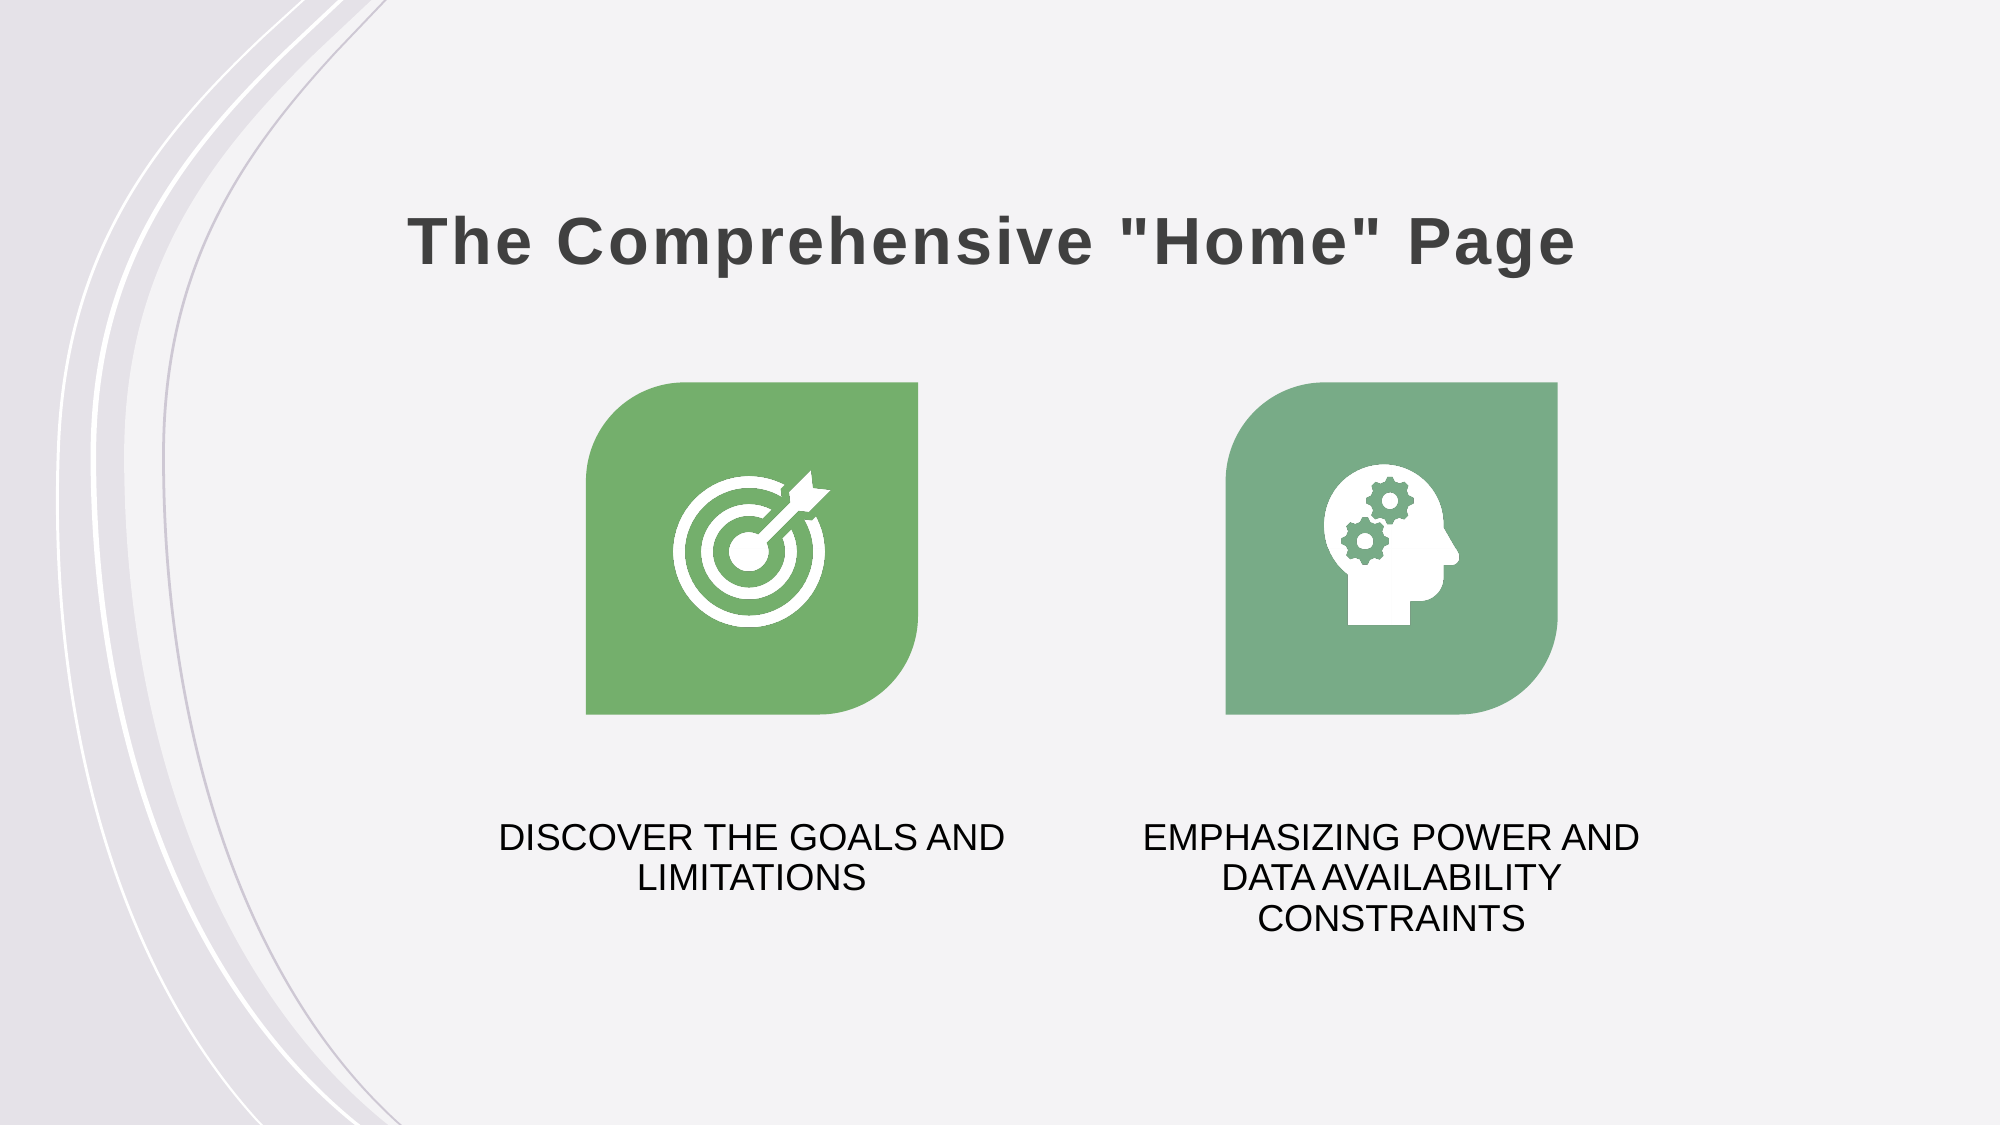

# The Comprehensive "Home" Page
Discover the Goals and Limitations
Emphasizing Power and Data Availability Constraints